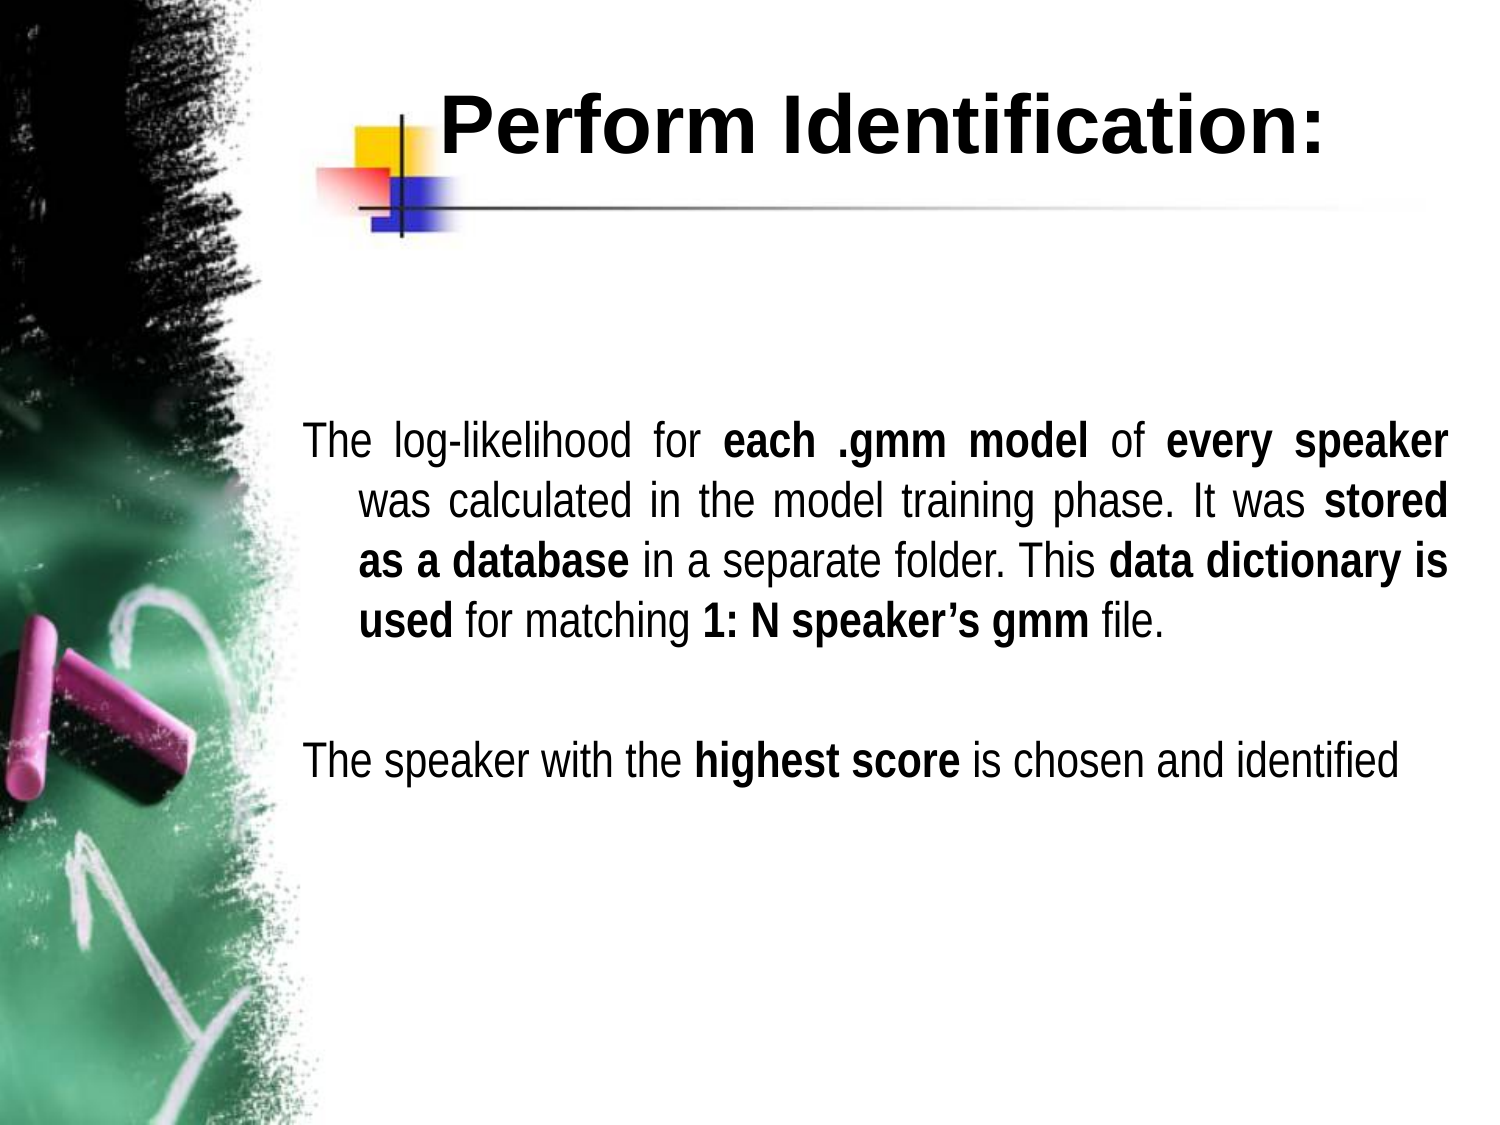

Perform Identification:
The log-likelihood for each .gmm model of every speaker was calculated in the model training phase. It was stored as a database in a separate folder. This data dictionary is used for matching 1: N speaker’s gmm file.

The speaker with the highest score is chosen and identified